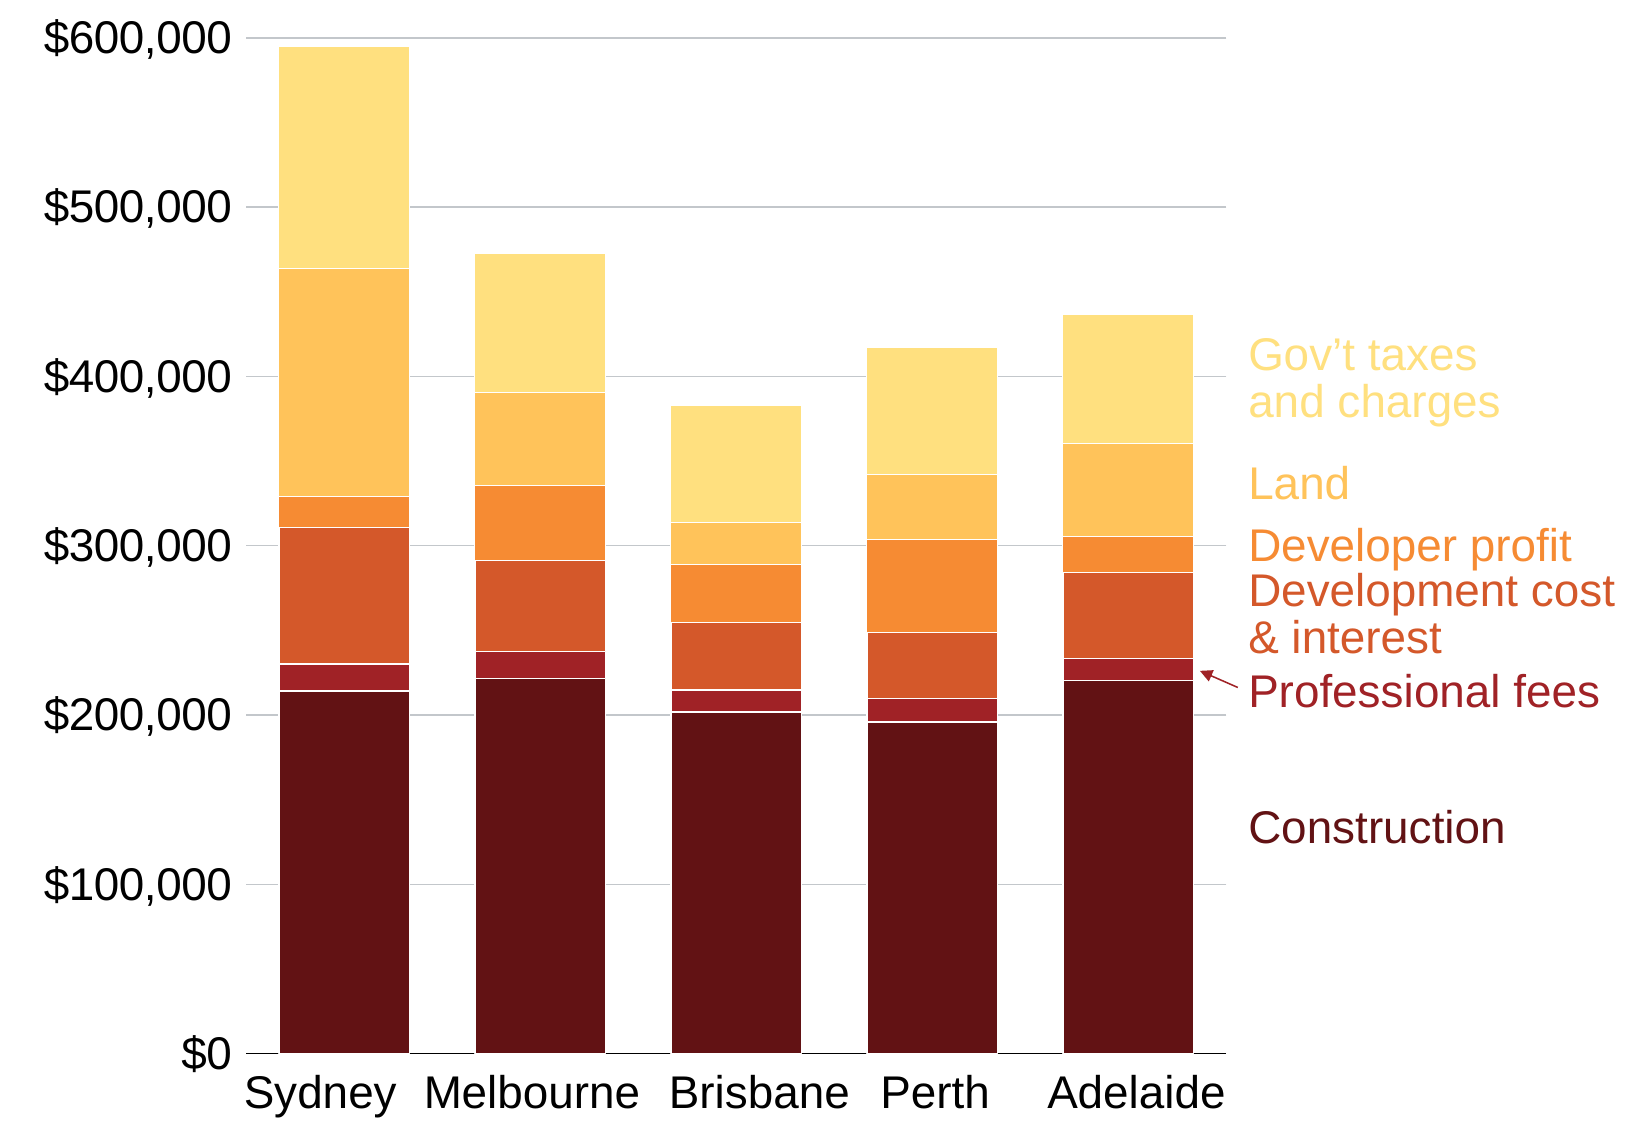

### Chart

| Category | Construction | Pofessional fees | Development cost and interest | Developers profit | Land | Govt taxes and charges |
|---|---|---|---|---|---|---|
| Sydney | 214024.0 | 16000.0 | 81000.0 | 18000.0 | 135000.0 | 131000.0 |
| Melbourne | 221430.0 | 16000.0 | 54000.0 | 44000.0 | 55000.0 | 82000.0 |
| Brisbane | 201789.0 | 13000.0 | 40000.0 | 34000.0 | 25000.0 | 69000.0 |
| Perth  | 195831.0 | 14000.0 | 39000.0 | 55000.0 | 38000.0 | 75000.0 |
| Adelaide | 220436.0 | 13000.0 | 51000.0 | 21000.0 | 55000.0 | 76000.0 |
Gov’t taxes
and charges
Land
Developer profit
Development cost & interest
Professional fees
Construction
Sydney
Melbourne
Brisbane
Perth
Adelaide